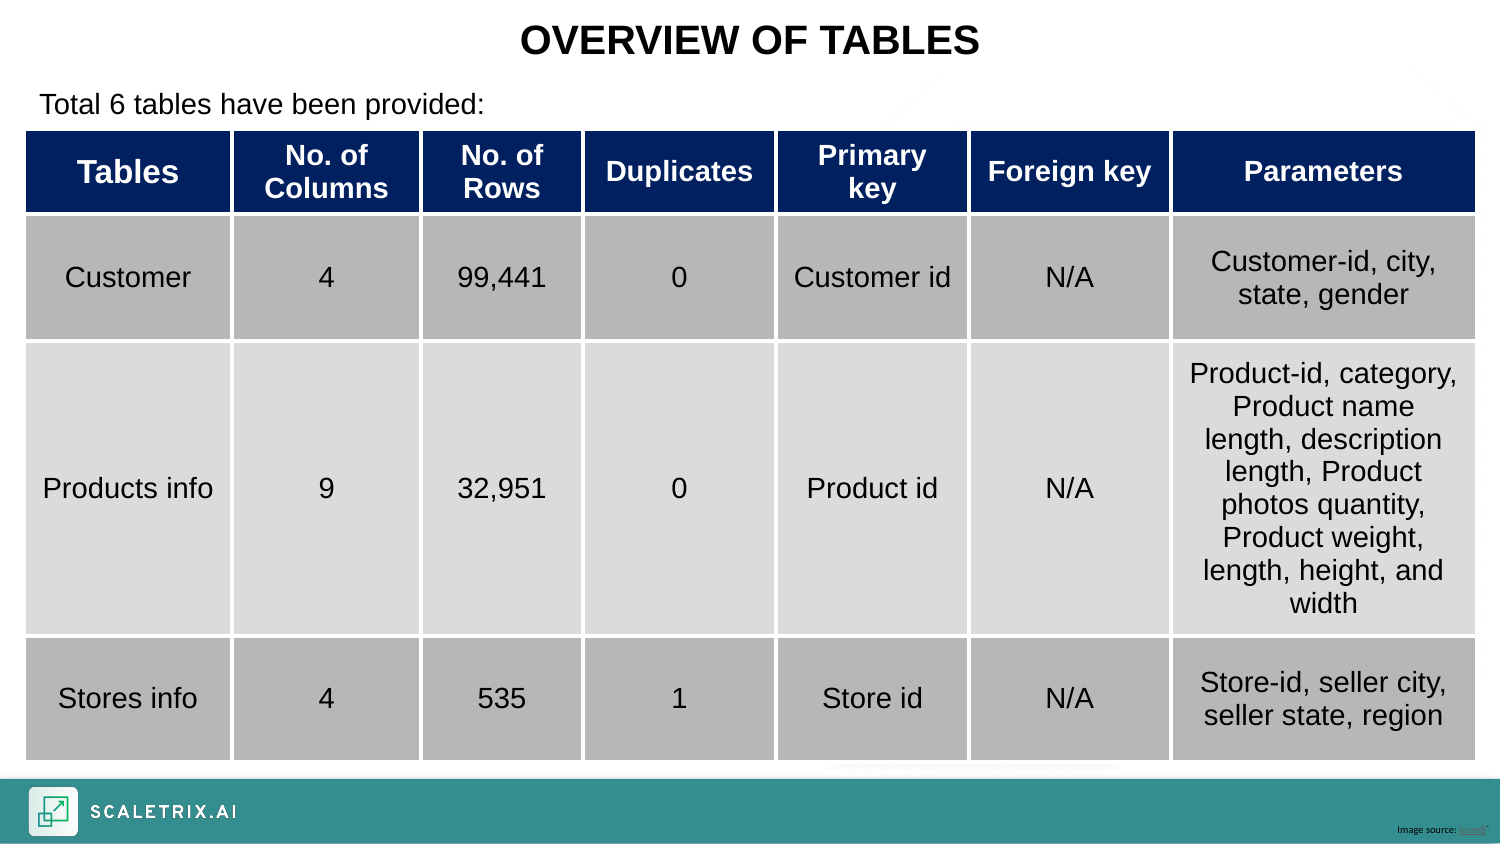

# OVERVIEW OF TABLES
Total 6 tables have been provided:
|  |
| --- |
| Tables | No. of Columns | No. of Rows | Duplicates | Primary key | Foreign key | Parameters |
| --- | --- | --- | --- | --- | --- | --- |
| Customer | 4 | 99,441 | 0 | Customer id | N/A | Customer-id, city, state, gender |
| Products info | 9 | 32,951 | 0 | Product id | N/A | Product-id, category, Product name length, description length, Product photos quantity, Product weight, length, height, and width |
| Stores info | 4 | 535 | 1 | Store id | N/A | Store-id, seller city, seller state, region |
Image source: icons8`